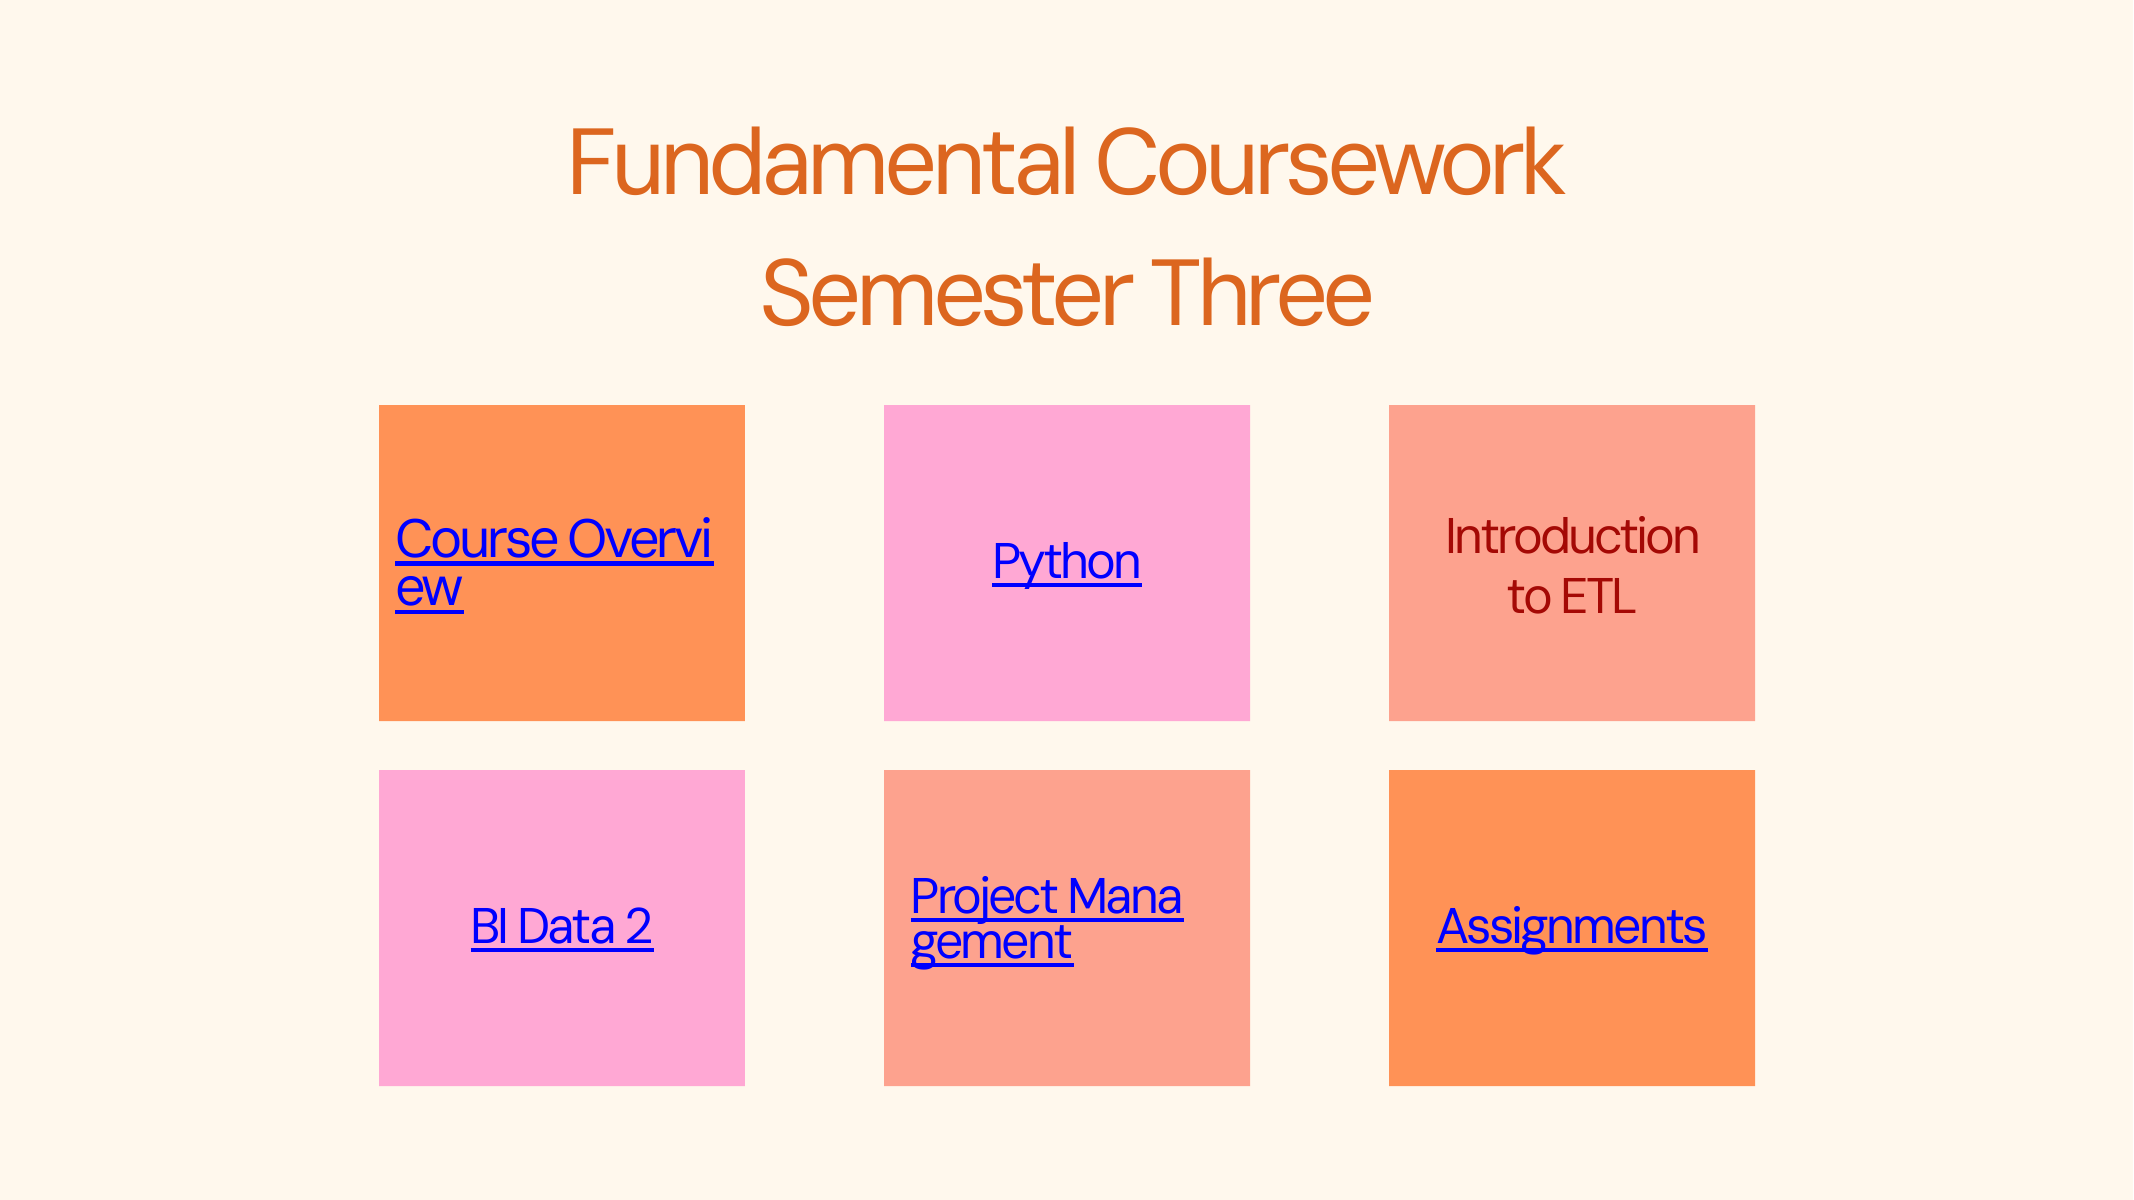

Fundamental Coursework
Semester Three

Introduction to ETL
Course Overview

Python

Project Management
BI Data 2
Assignments